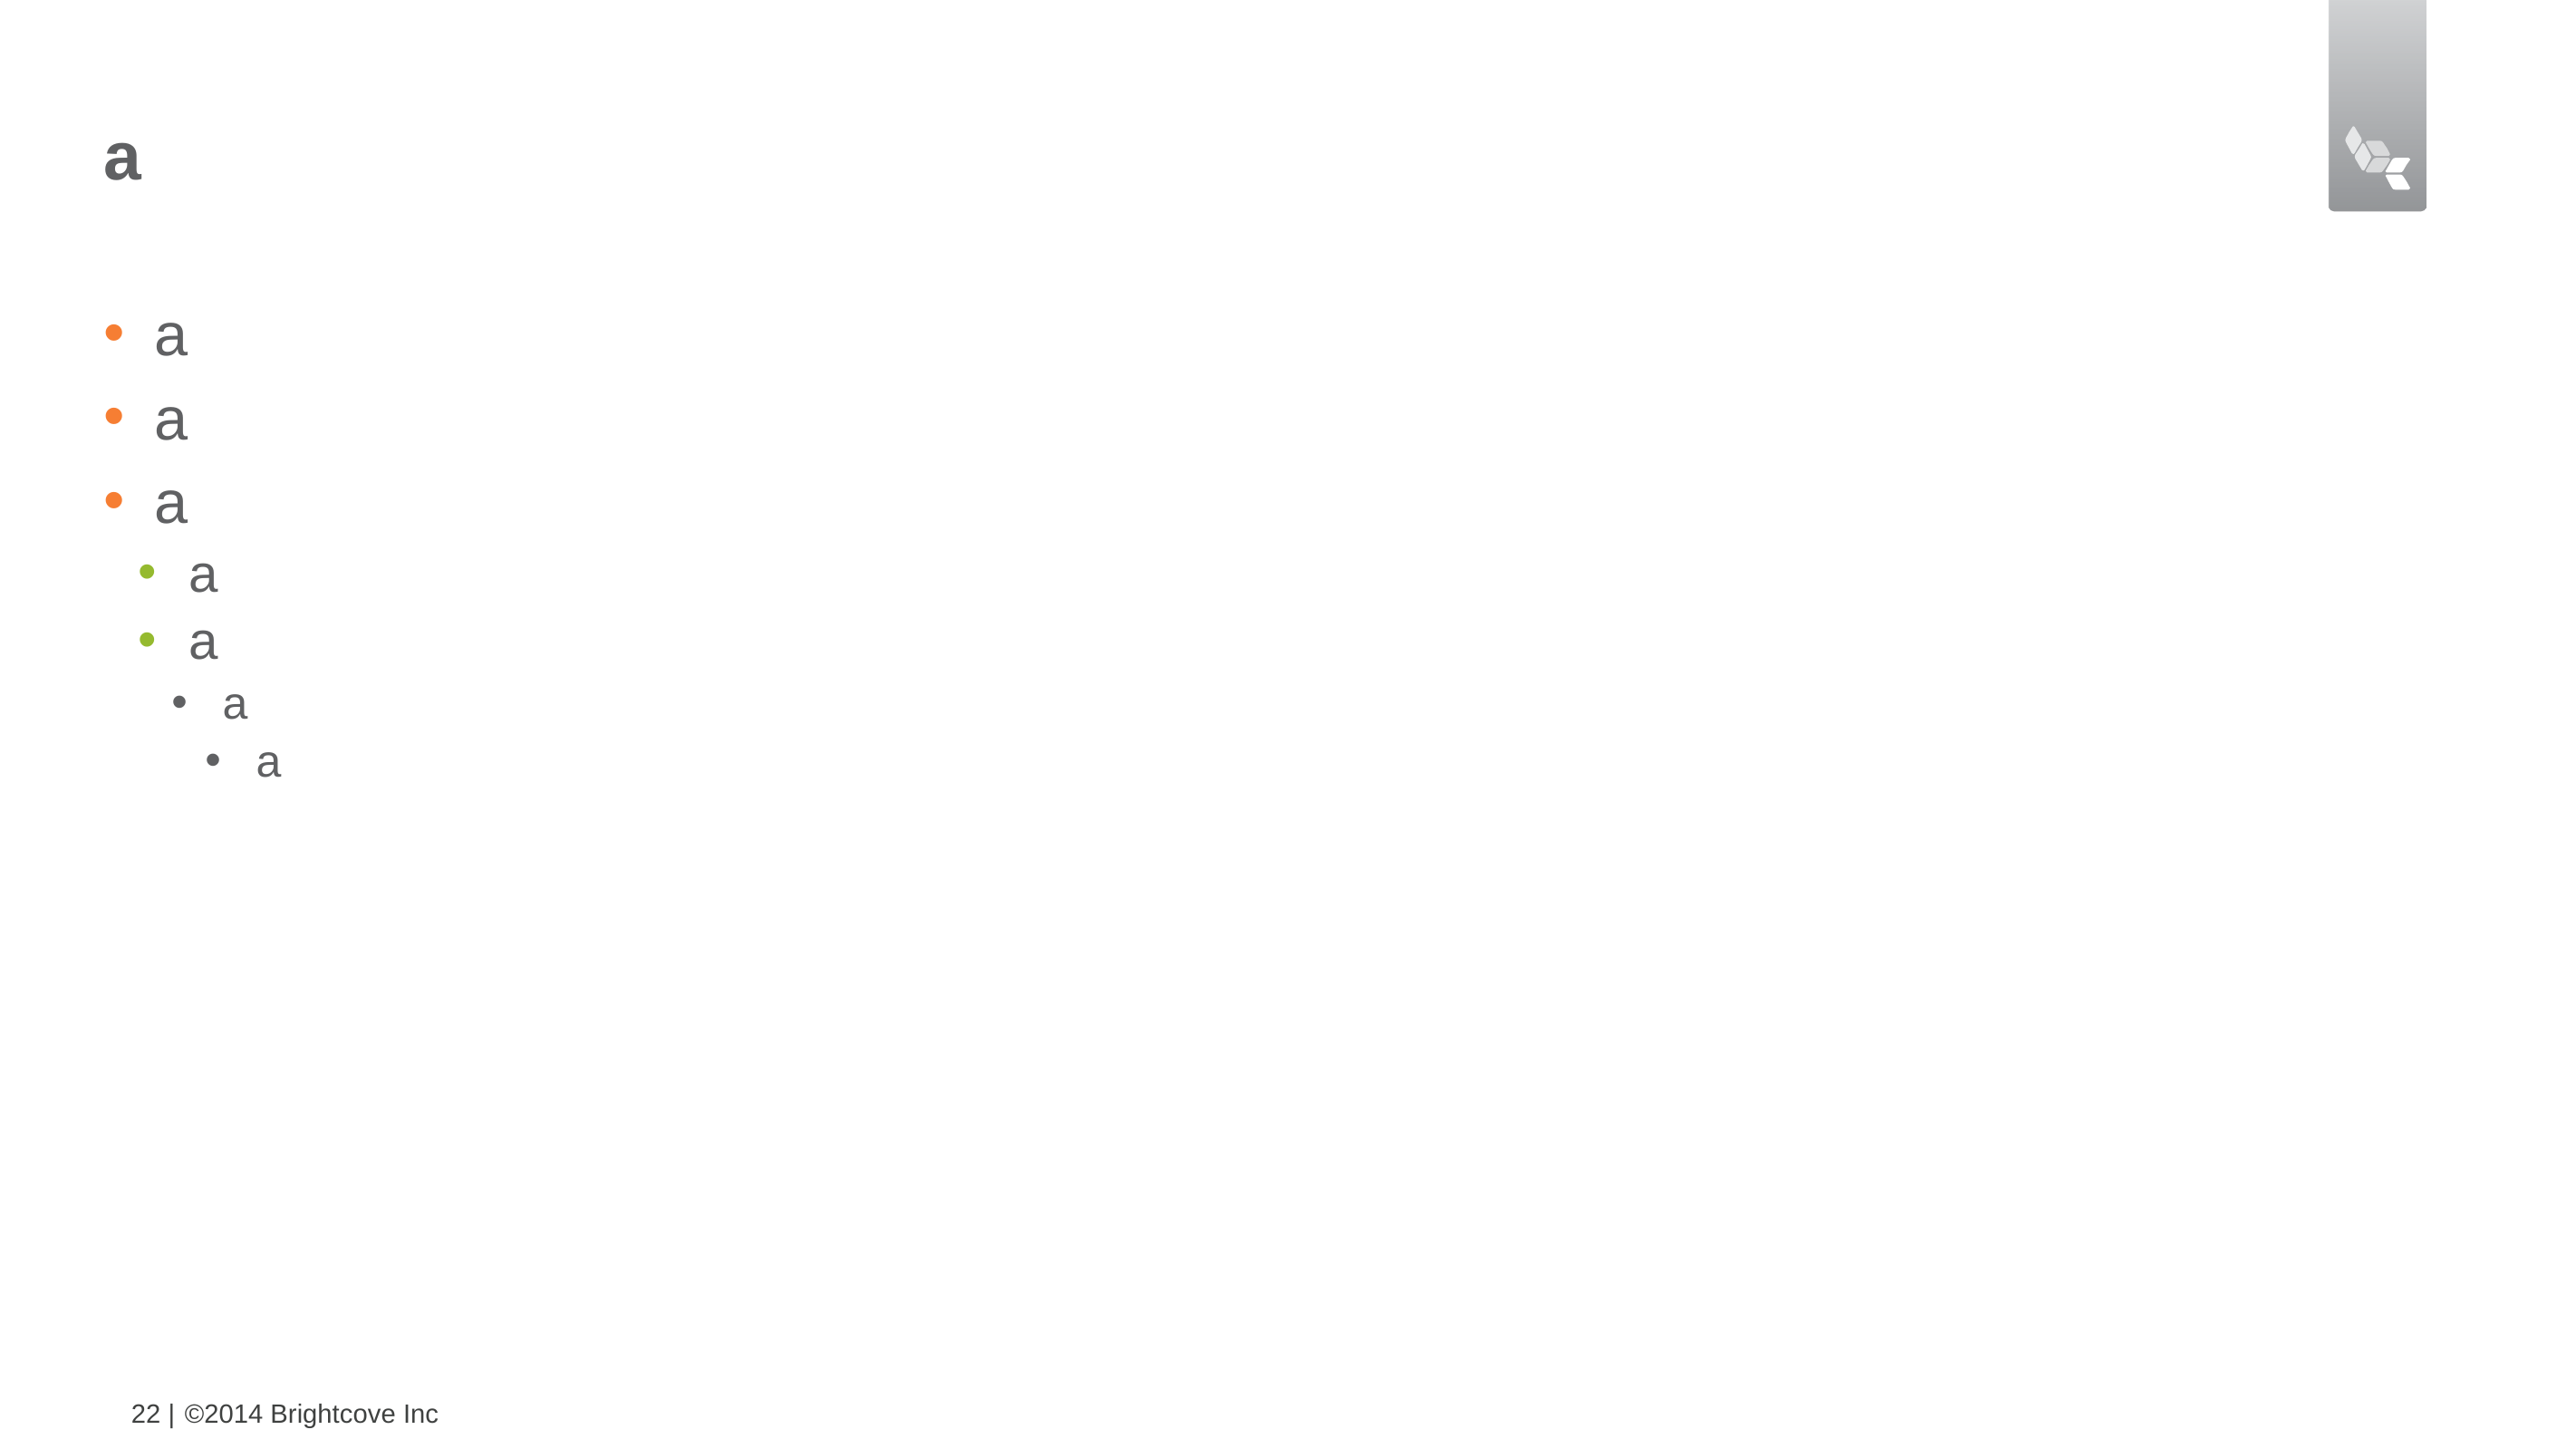

# a
a
a
a
a
a
a
a
22 |
©2014 Brightcove Inc